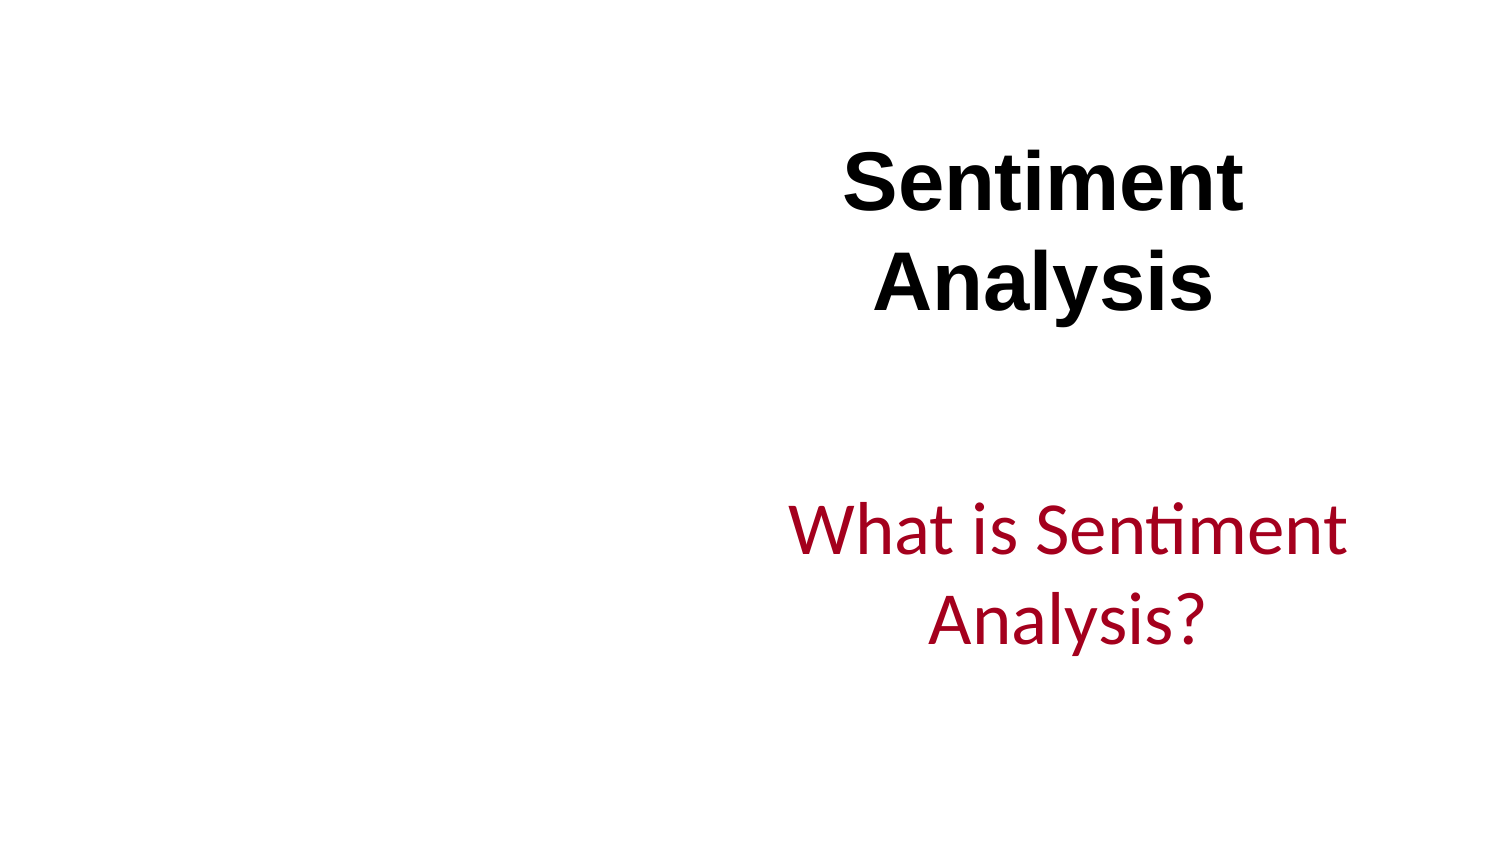

# Sentiment Analysis
What is Sentiment Analysis?